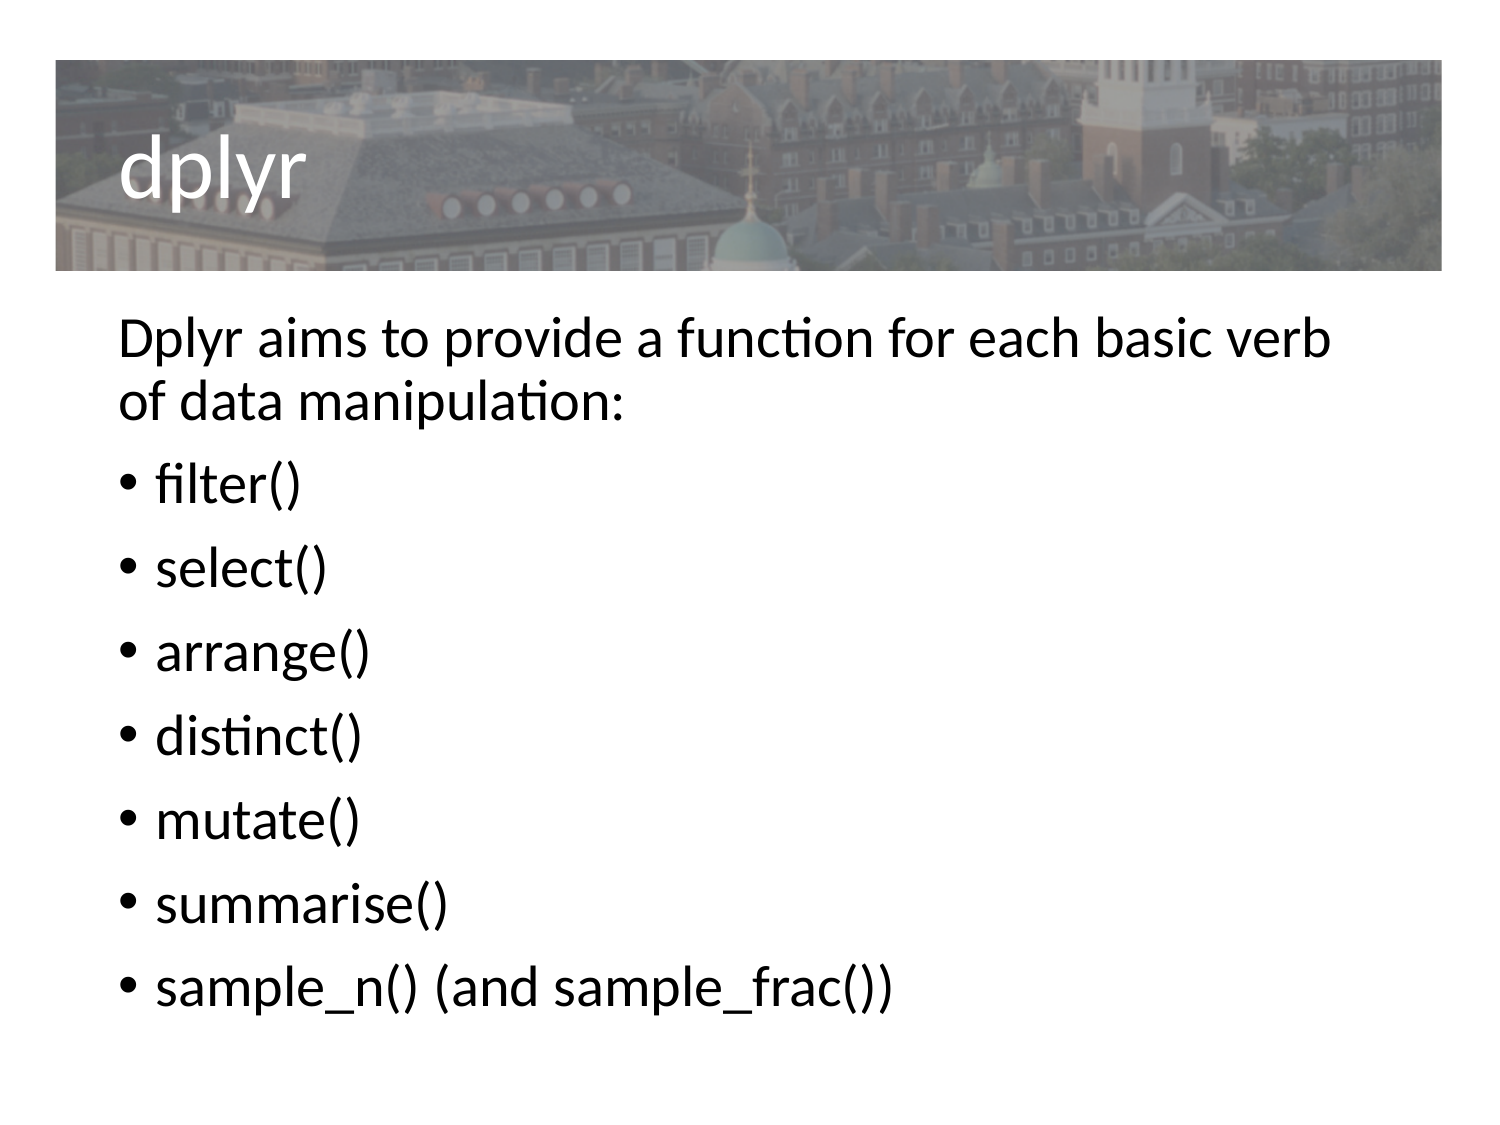

# dplyr
Dplyr aims to provide a function for each basic verb of data manipulation:
filter()
select()
arrange()
distinct()
mutate()
summarise()
sample_n() (and sample_frac())